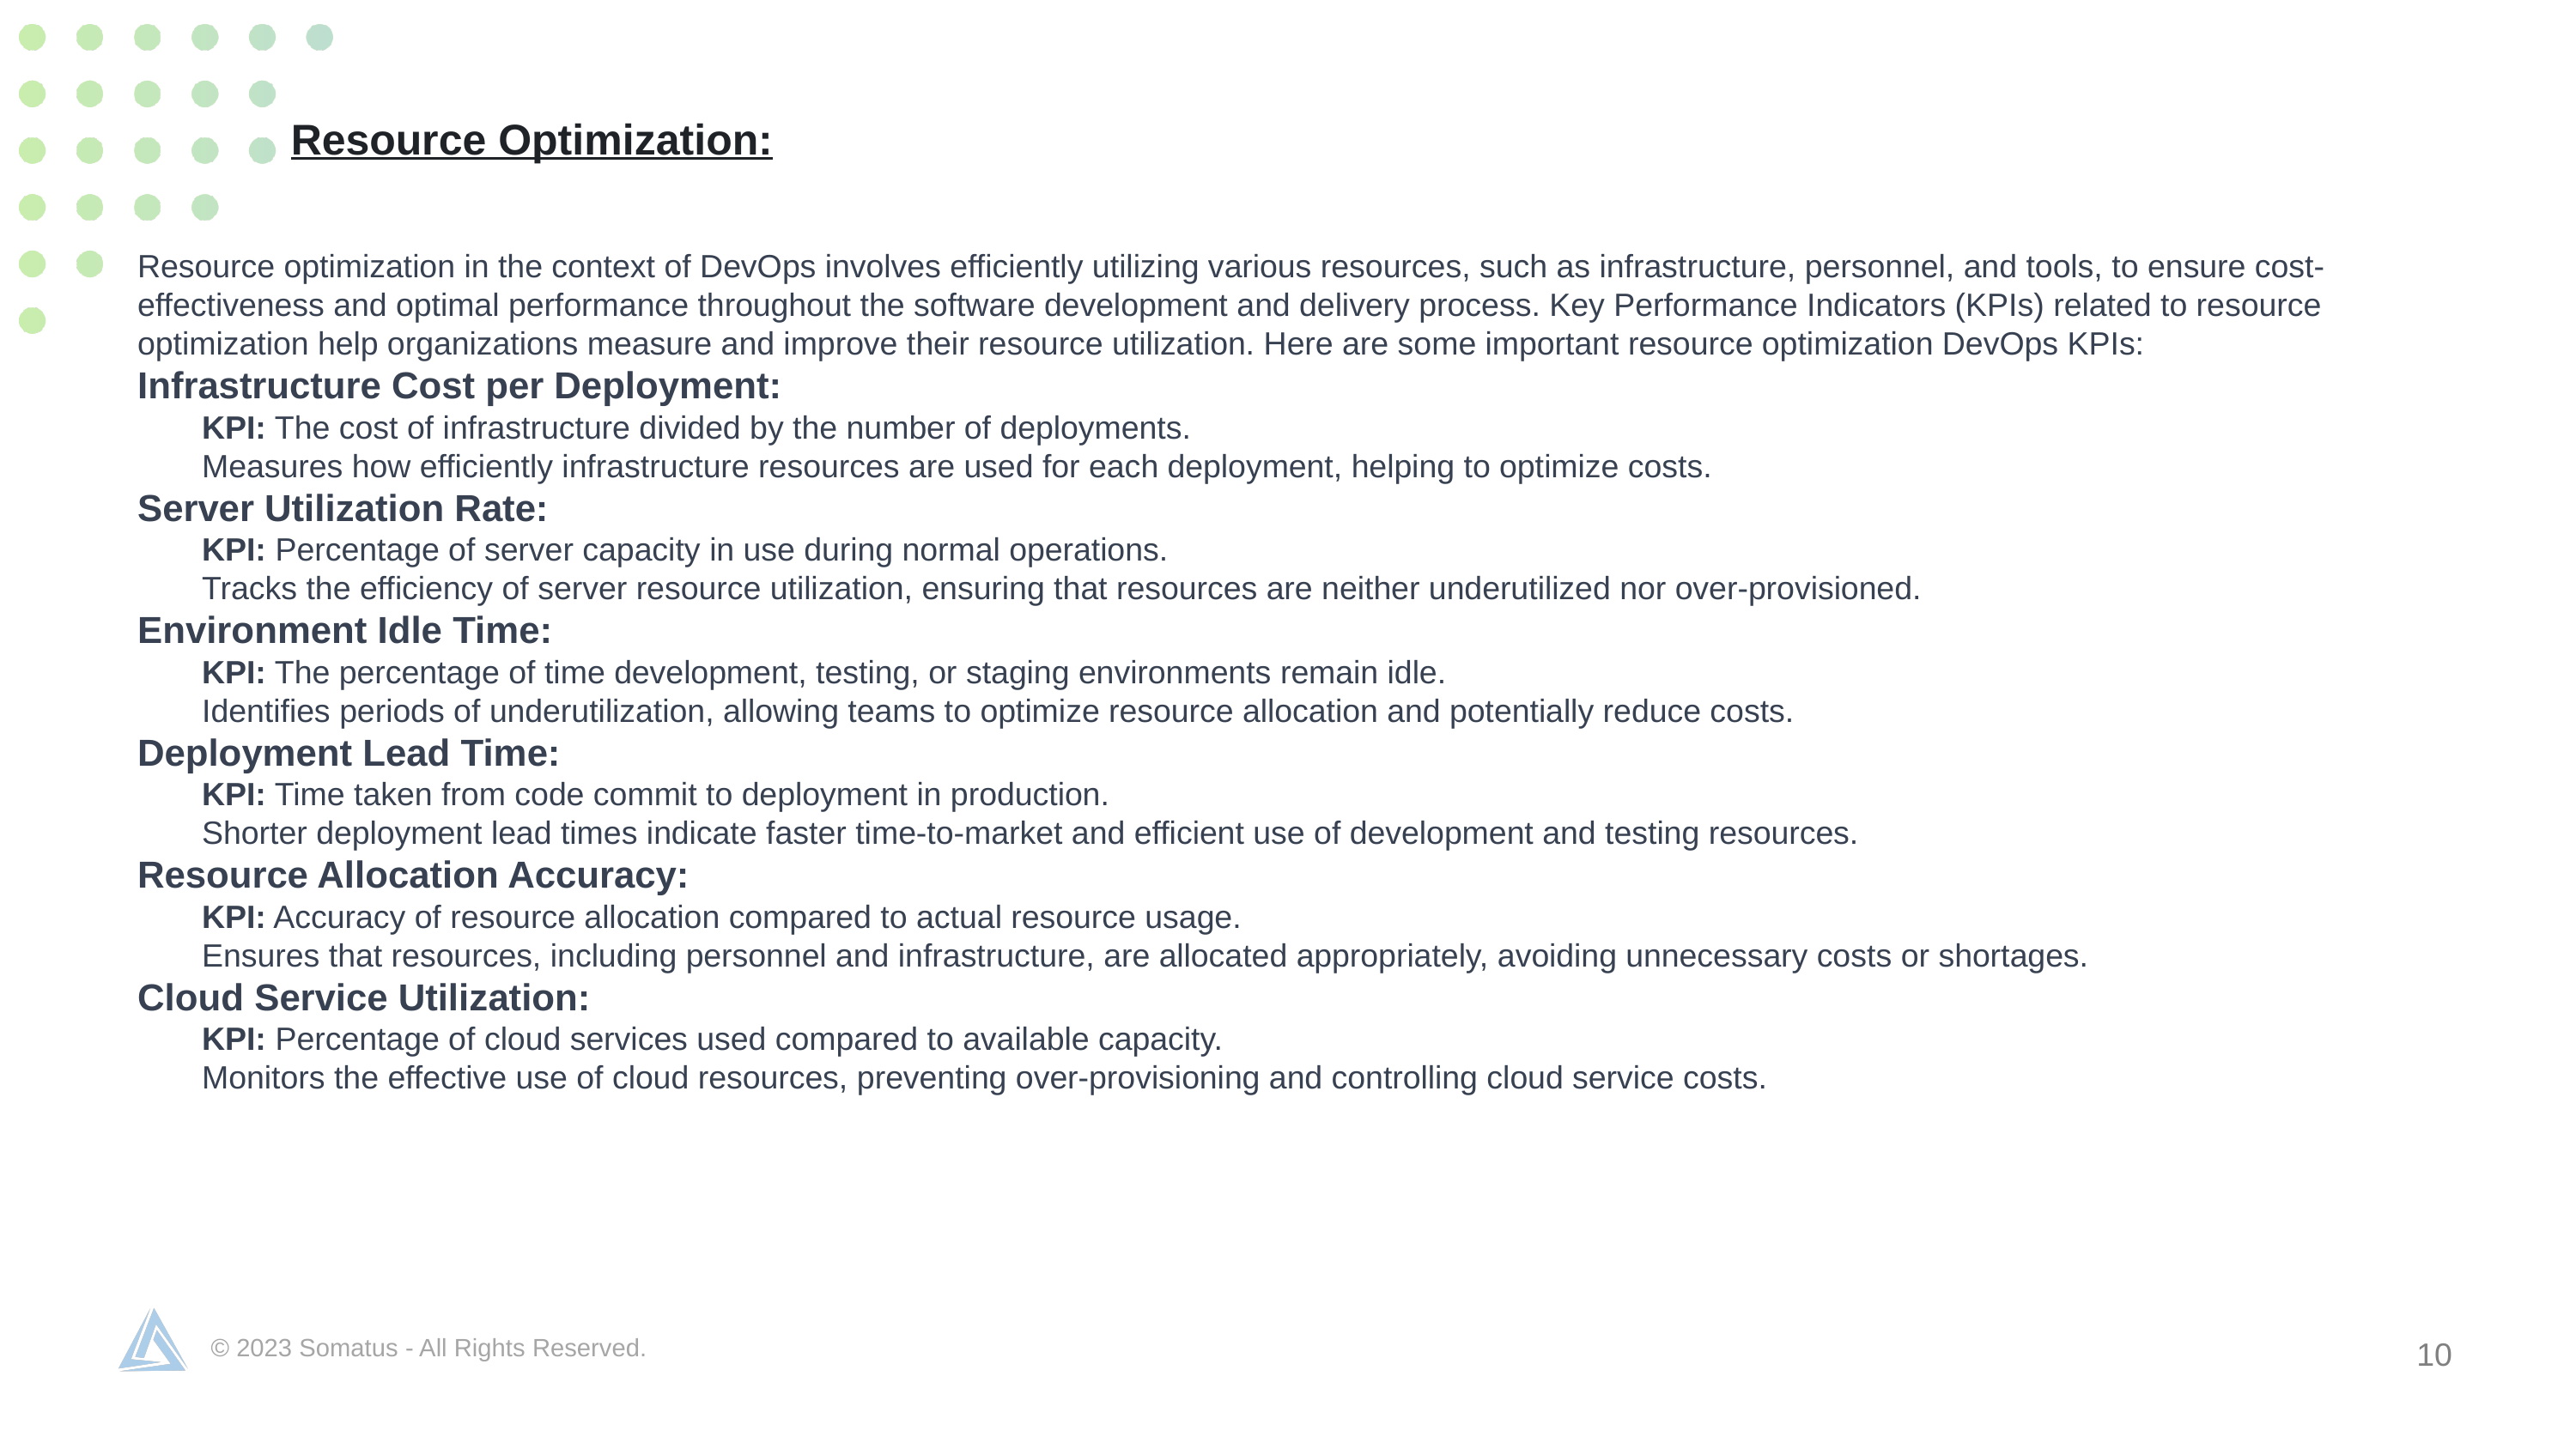

Resource Optimization:

Resource optimization in the context of DevOps involves efficiently utilizing various resources, such as infrastructure, personnel, and tools, to ensure cost-effectiveness and optimal performance throughout the software development and delivery process. Key Performance Indicators (KPIs) related to resource optimization help organizations measure and improve their resource utilization. Here are some important resource optimization DevOps KPIs:
Infrastructure Cost per Deployment:
KPI: The cost of infrastructure divided by the number of deployments.
Measures how efficiently infrastructure resources are used for each deployment, helping to optimize costs.
Server Utilization Rate:
KPI: Percentage of server capacity in use during normal operations.
Tracks the efficiency of server resource utilization, ensuring that resources are neither underutilized nor over-provisioned.
Environment Idle Time:
KPI: The percentage of time development, testing, or staging environments remain idle.
Identifies periods of underutilization, allowing teams to optimize resource allocation and potentially reduce costs.
Deployment Lead Time:
KPI: Time taken from code commit to deployment in production.
Shorter deployment lead times indicate faster time-to-market and efficient use of development and testing resources.
Resource Allocation Accuracy:
KPI: Accuracy of resource allocation compared to actual resource usage.
Ensures that resources, including personnel and infrastructure, are allocated appropriately, avoiding unnecessary costs or shortages.
Cloud Service Utilization:
KPI: Percentage of cloud services used compared to available capacity.
Monitors the effective use of cloud resources, preventing over-provisioning and controlling cloud service costs.